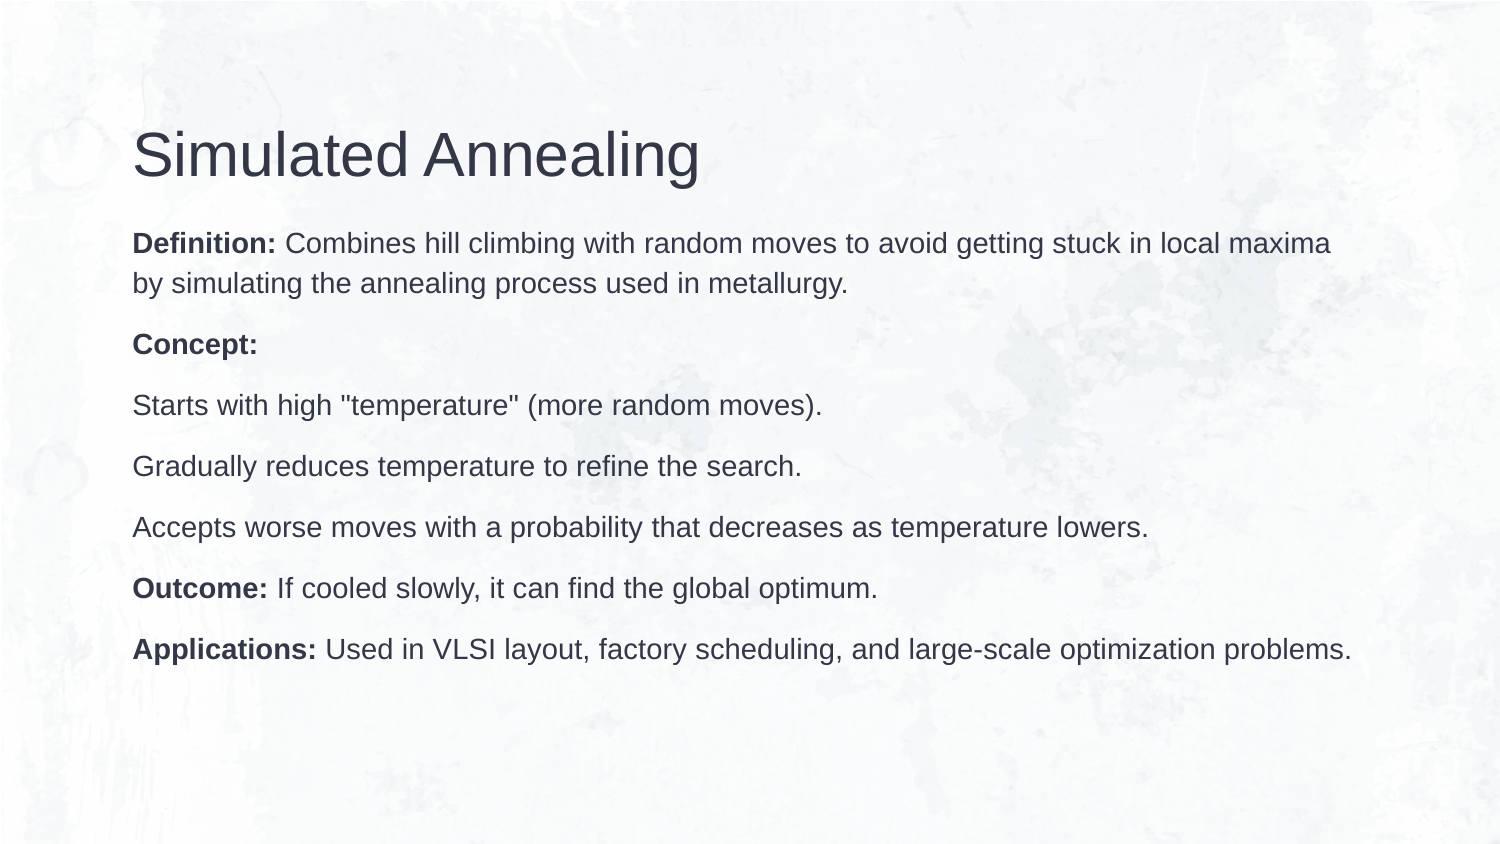

# Simulated Annealing
Definition: Combines hill climbing with random moves to avoid getting stuck in local maxima by simulating the annealing process used in metallurgy.
Concept:
Starts with high "temperature" (more random moves).
Gradually reduces temperature to refine the search.
Accepts worse moves with a probability that decreases as temperature lowers.
Outcome: If cooled slowly, it can find the global optimum.
Applications: Used in VLSI layout, factory scheduling, and large-scale optimization problems.